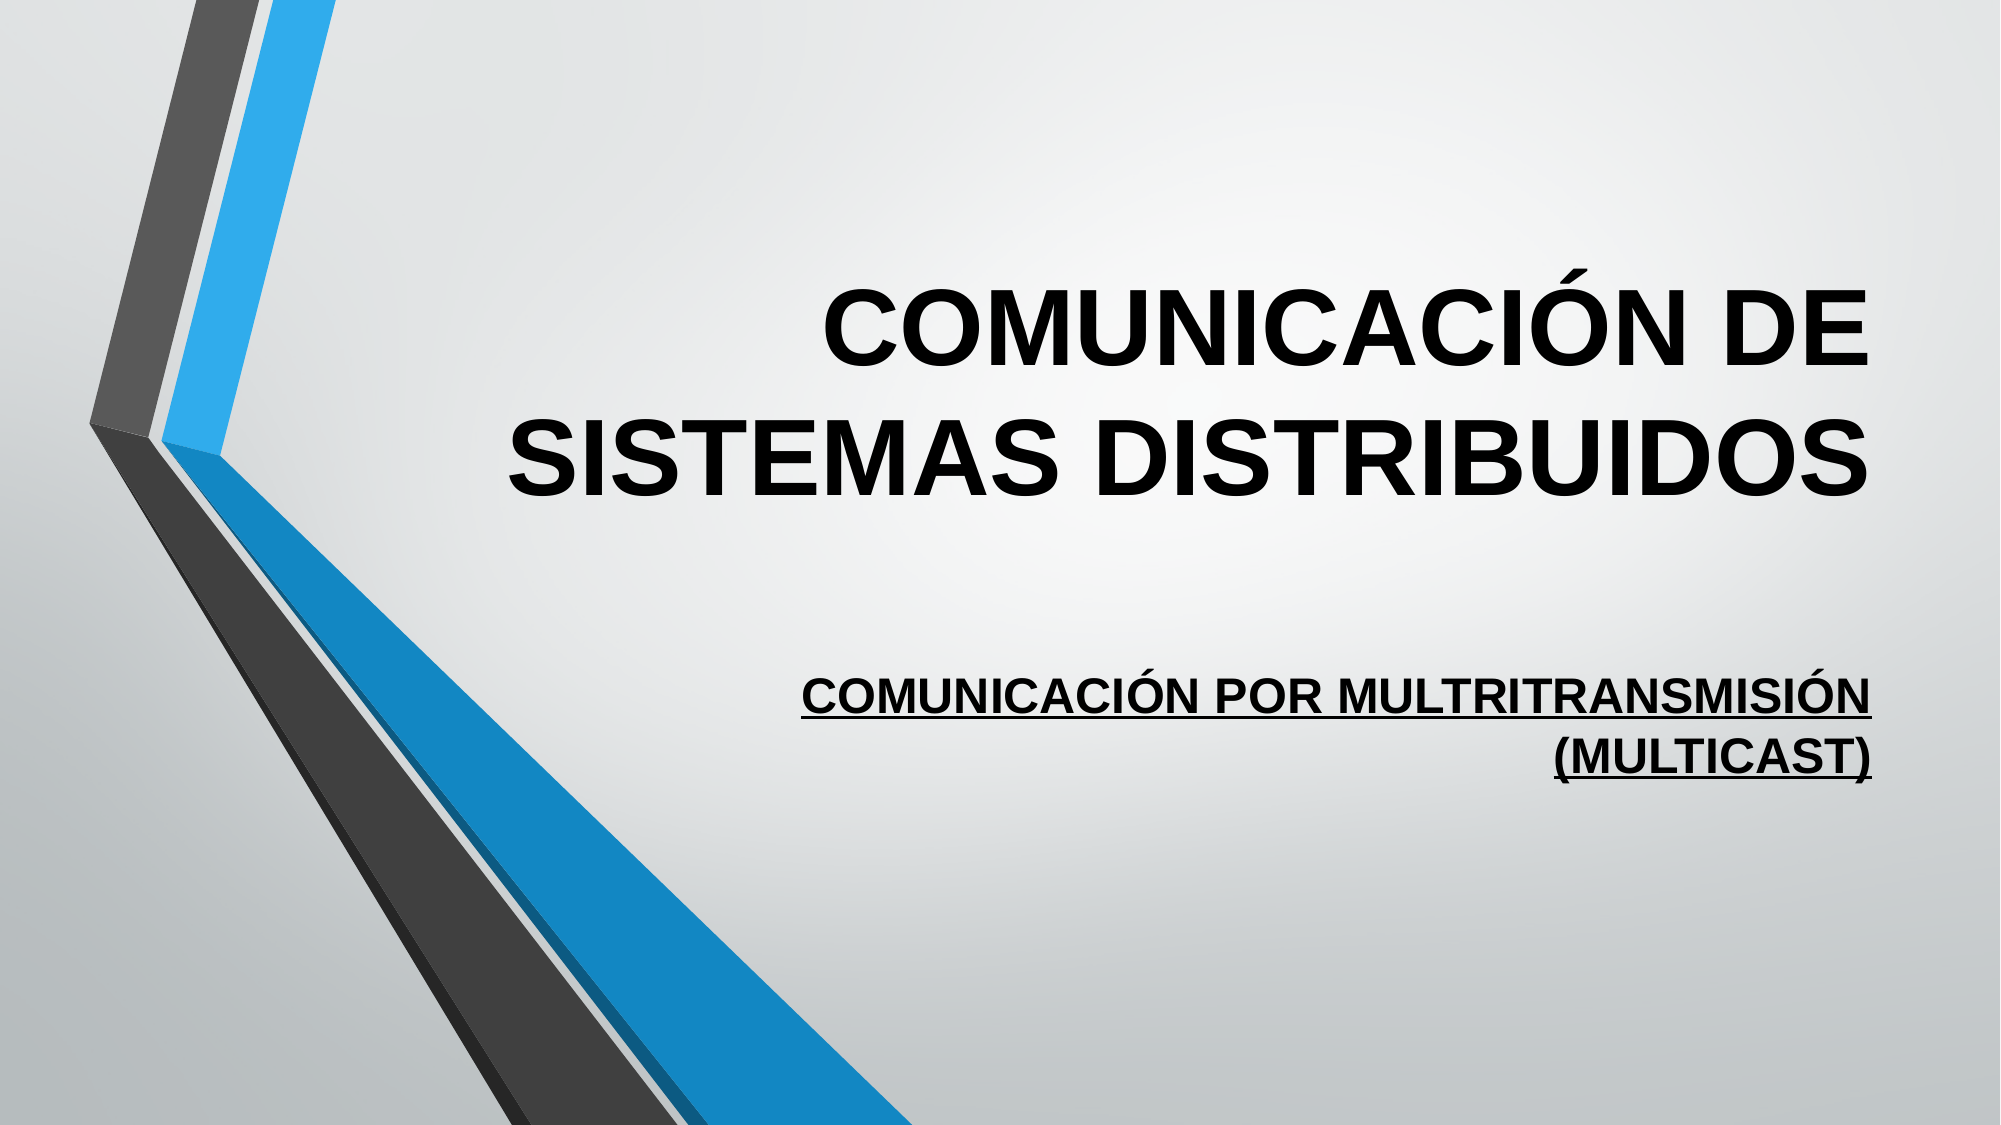

# COMUNICACIÓN DE SISTEMAS DISTRIBUIDOS
COMUNICACIÓN POR MULTRITRANSMISIÓN (MULTICAST)